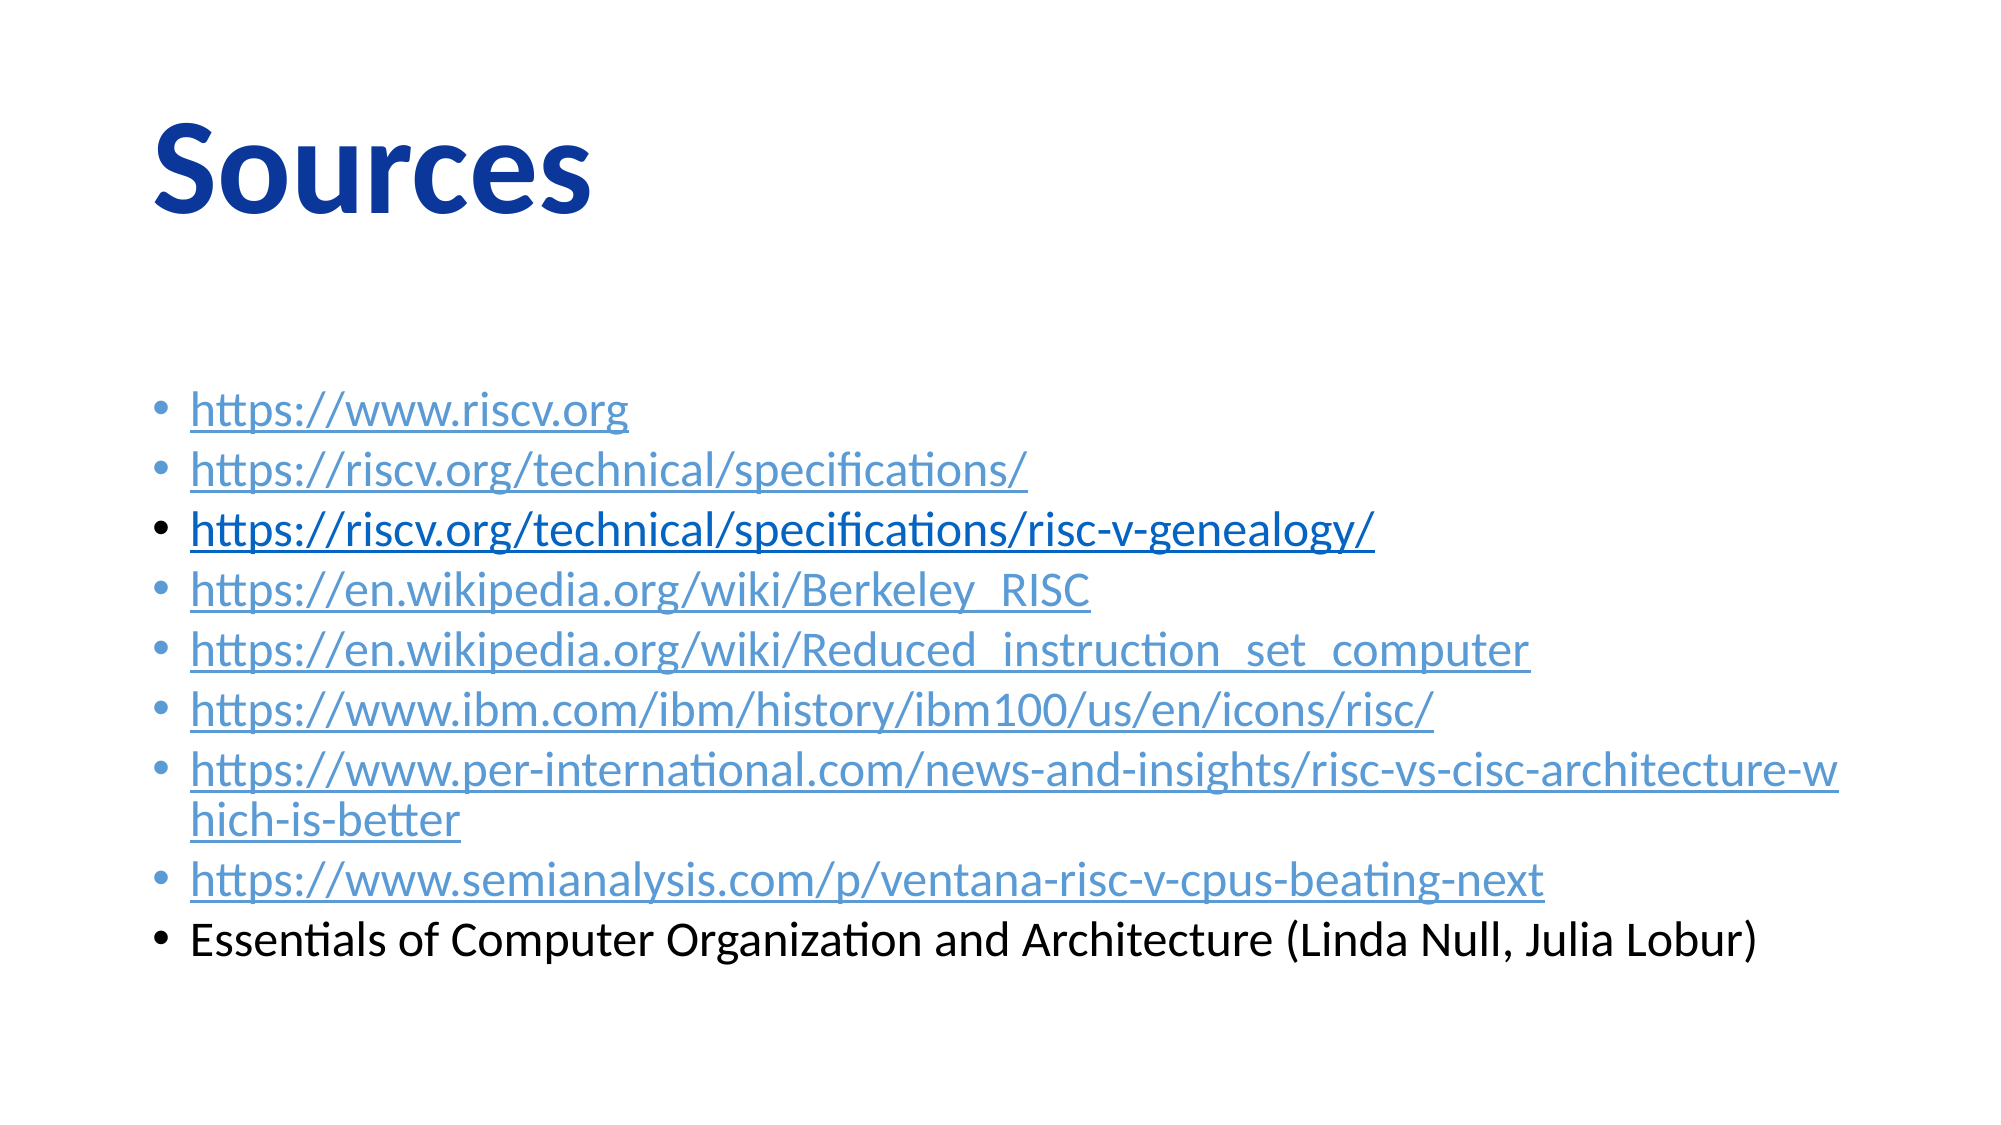

# Sources

https://www.riscv.org
https://riscv.org/technical/specifications/
https://riscv.org/technical/specifications/risc-v-genealogy/
https://en.wikipedia.org/wiki/Berkeley_RISC
https://en.wikipedia.org/wiki/Reduced_instruction_set_computer
https://www.ibm.com/ibm/history/ibm100/us/en/icons/risc/
https://www.per-international.com/news-and-insights/risc-vs-cisc-architecture-which-is-better
https://www.semianalysis.com/p/ventana-risc-v-cpus-beating-next
Essentials of Computer Organization and Architecture (Linda Null, Julia Lobur)